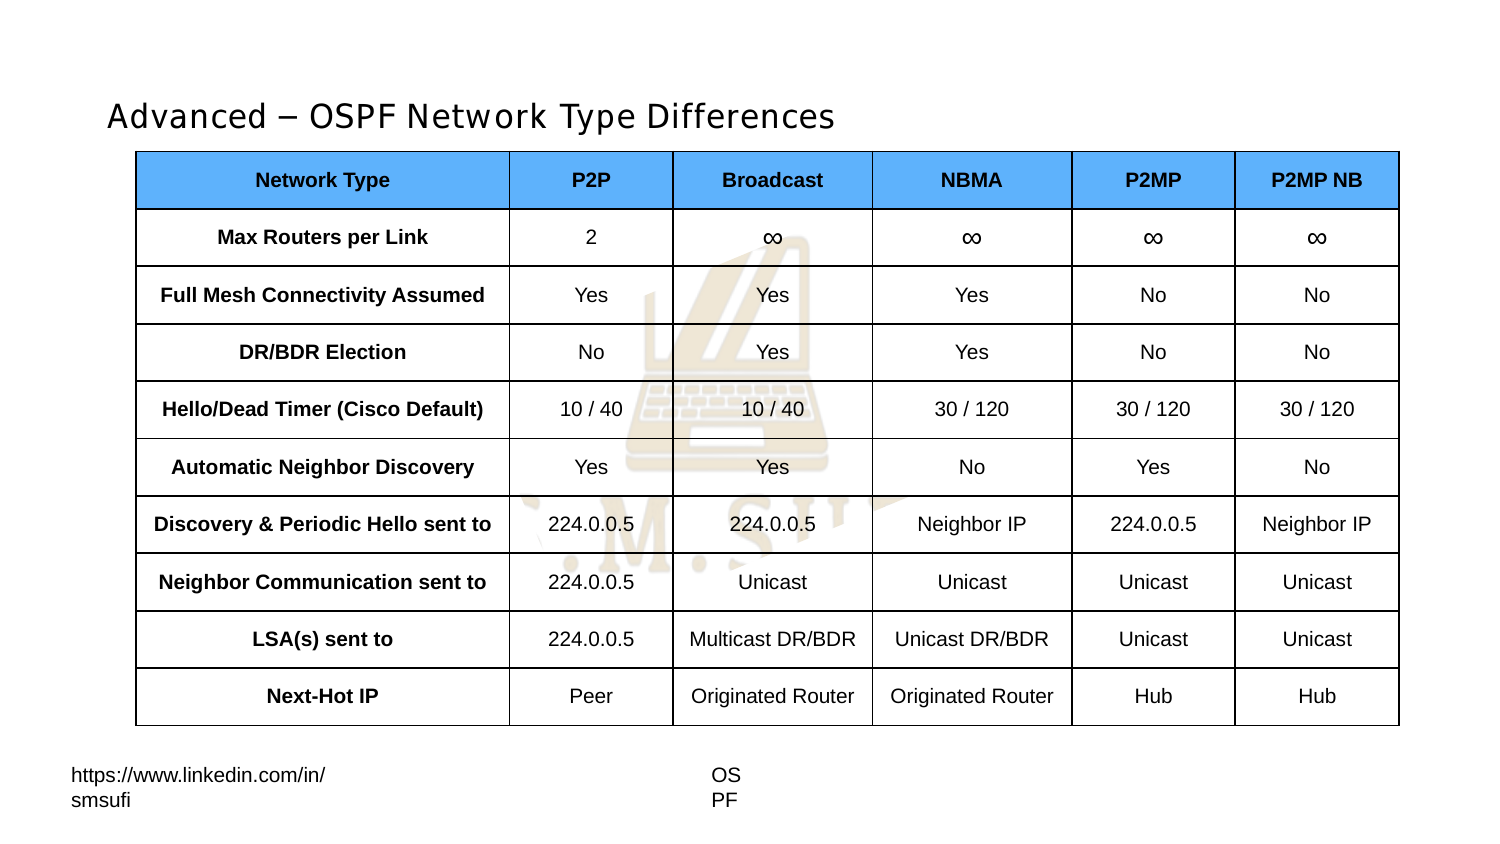

Advanced – OSPF Network Type Differences
| Network Type | P2P | Broadcast | NBMA | P2MP | P2MP NB |
| --- | --- | --- | --- | --- | --- |
| Max Routers per Link | 2 | ∞ | ∞ | ∞ | ∞ |
| Full Mesh Connectivity Assumed | Yes | Yes | Yes | No | No |
| DR/BDR Election | No | Yes | Yes | No | No |
| Hello/Dead Timer (Cisco Default) | 10 / 40 | 10 / 40 | 30 / 120 | 30 / 120 | 30 / 120 |
| Automatic Neighbor Discovery | Yes | Yes | No | Yes | No |
| Discovery & Periodic Hello sent to | 224.0.0.5 | 224.0.0.5 | Neighbor IP | 224.0.0.5 | Neighbor IP |
| Neighbor Communication sent to | 224.0.0.5 | Unicast | Unicast | Unicast | Unicast |
| LSA(s) sent to | 224.0.0.5 | Multicast DR/BDR | Unicast DR/BDR | Unicast | Unicast |
| Next-Hot IP | Peer | Originated Router | Originated Router | Hub | Hub |